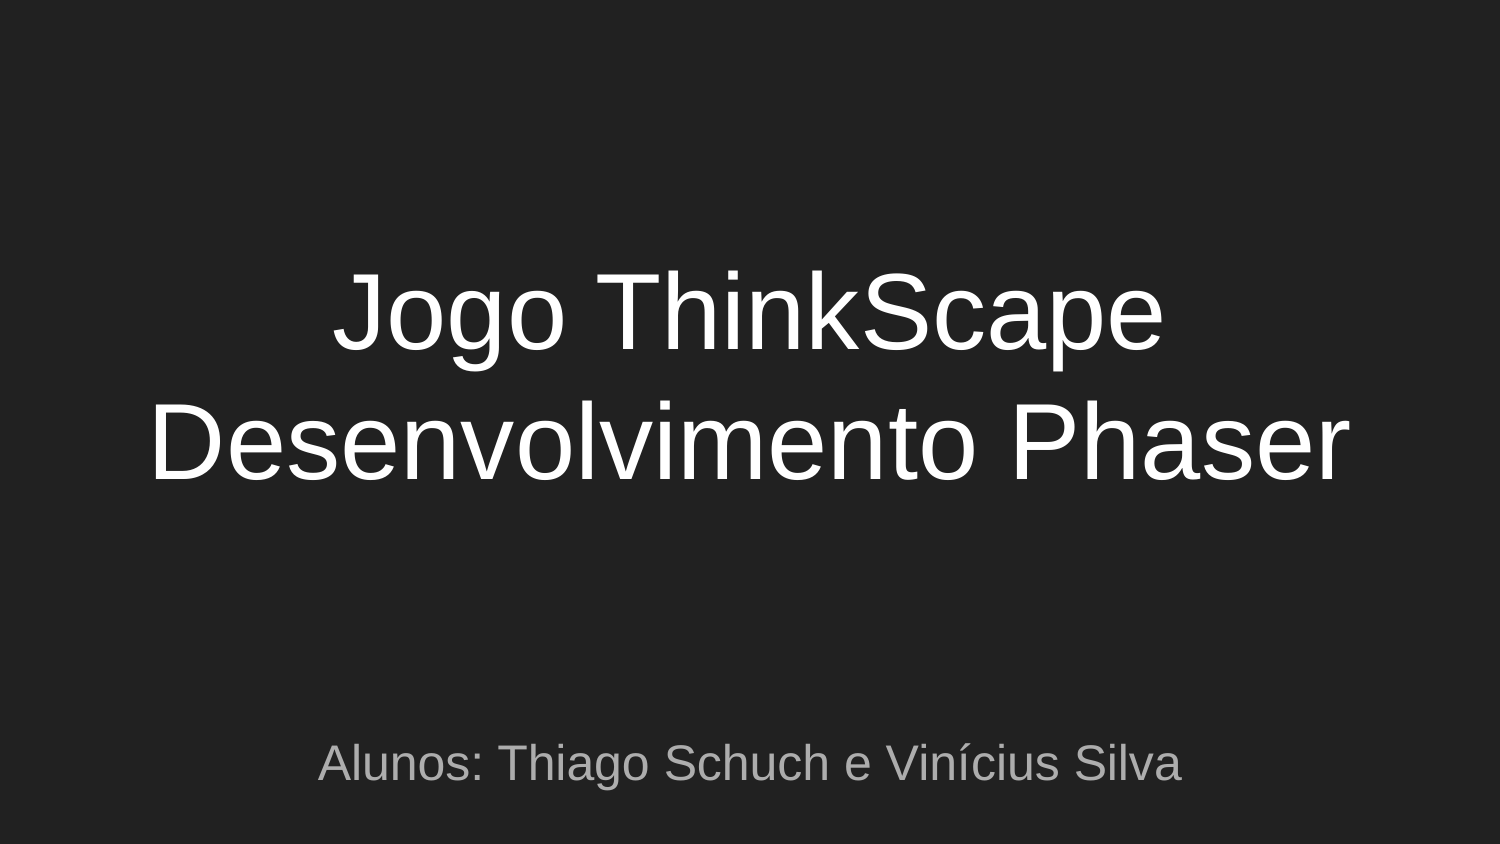

# Jogo ThinkScape Desenvolvimento Phaser
Alunos: Thiago Schuch e Vinícius Silva